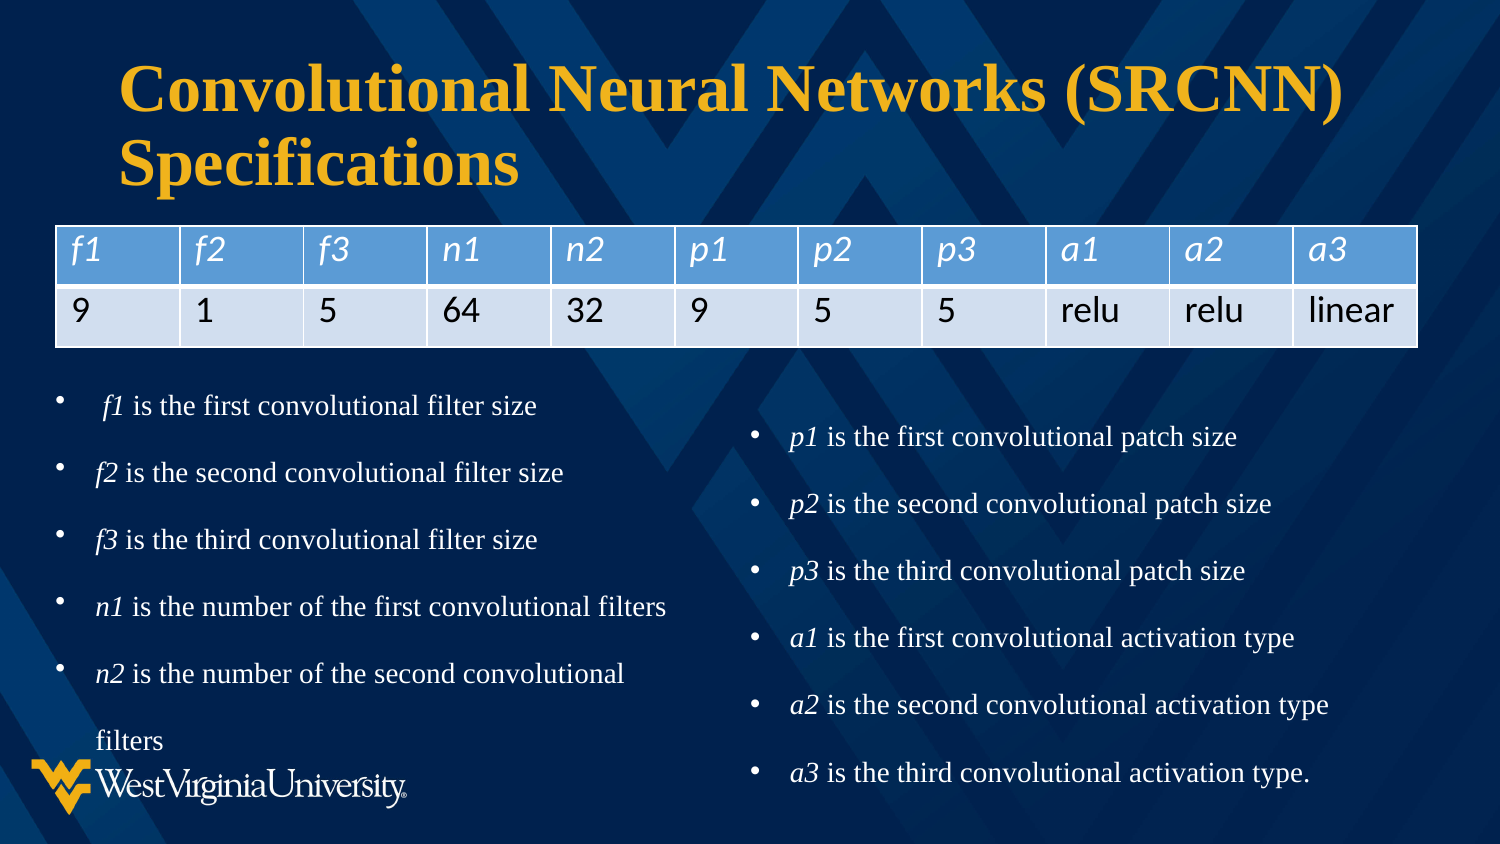

# Convolutional Neural Networks (SRCNN) Specifications
| f1 | f2 | f3 | n1 | n2 | p1 | p2 | p3 | a1 | a2 | a3 |
| --- | --- | --- | --- | --- | --- | --- | --- | --- | --- | --- |
| 9 | 1 | 5 | 64 | 32 | 9 | 5 | 5 | relu | relu | linear |
 f1 is the first convolutional filter size
f2 is the second convolutional filter size
f3 is the third convolutional filter size
n1 is the number of the first convolutional filters
n2 is the number of the second convolutional filters
p1 is the first convolutional patch size
p2 is the second convolutional patch size
p3 is the third convolutional patch size
a1 is the first convolutional activation type
a2 is the second convolutional activation type
a3 is the third convolutional activation type.